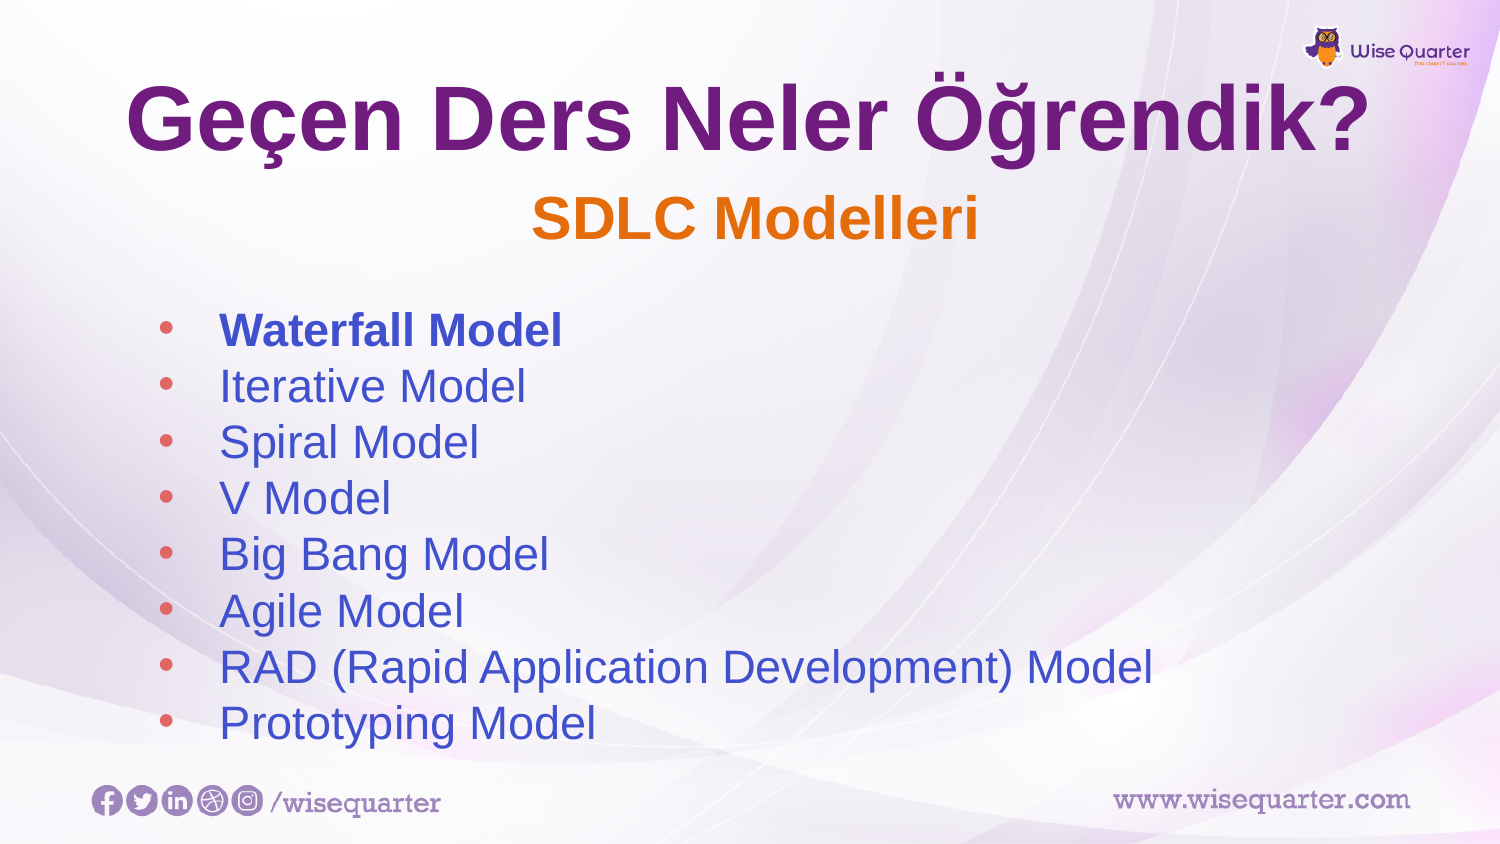

# Geçen Ders Neler Öğrendik?
SDLC Modelleri

Waterfall Model
Iterative Model
Spiral Model
V Model
Big Bang Model
Agile Model
RAD (Rapid Application Development) Model
Prototyping Model